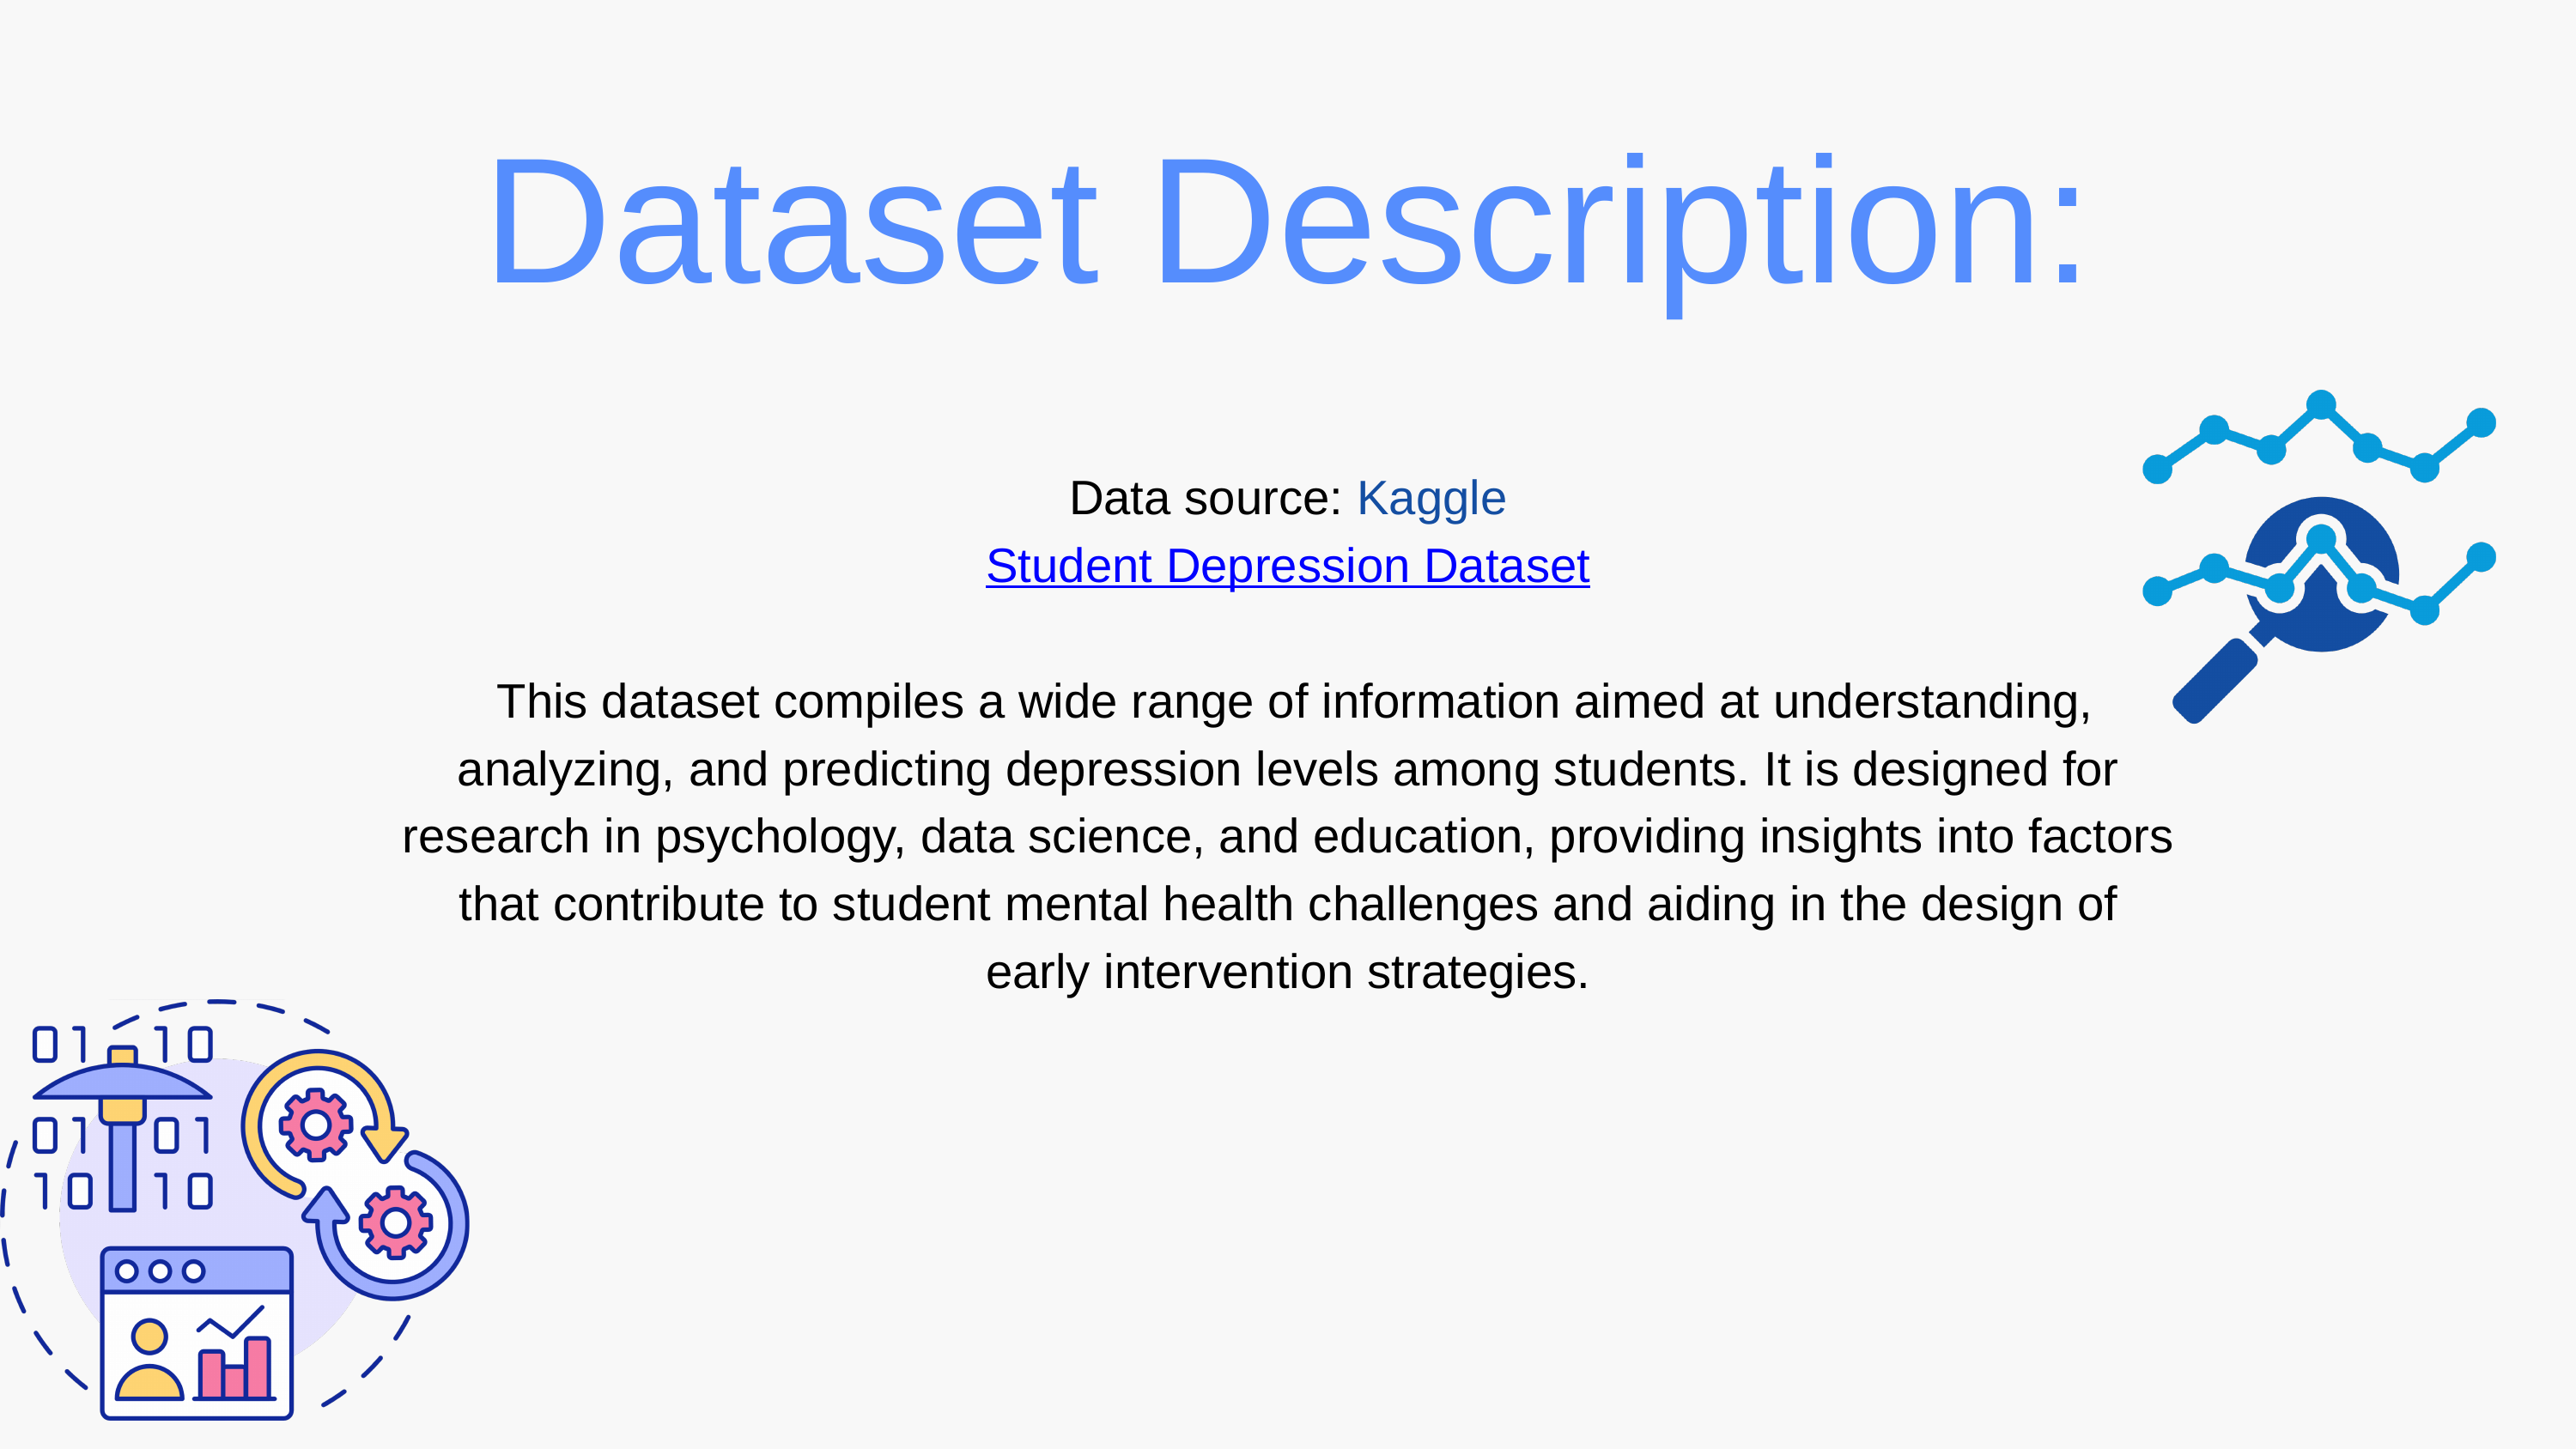

Dataset Description:

Data source: Kaggle
Student Depression Dataset

 This dataset compiles a wide range of information aimed at understanding, analyzing, and predicting depression levels among students. It is designed for research in psychology, data science, and education, providing insights into factors that contribute to student mental health challenges and aiding in the design of early intervention strategies.